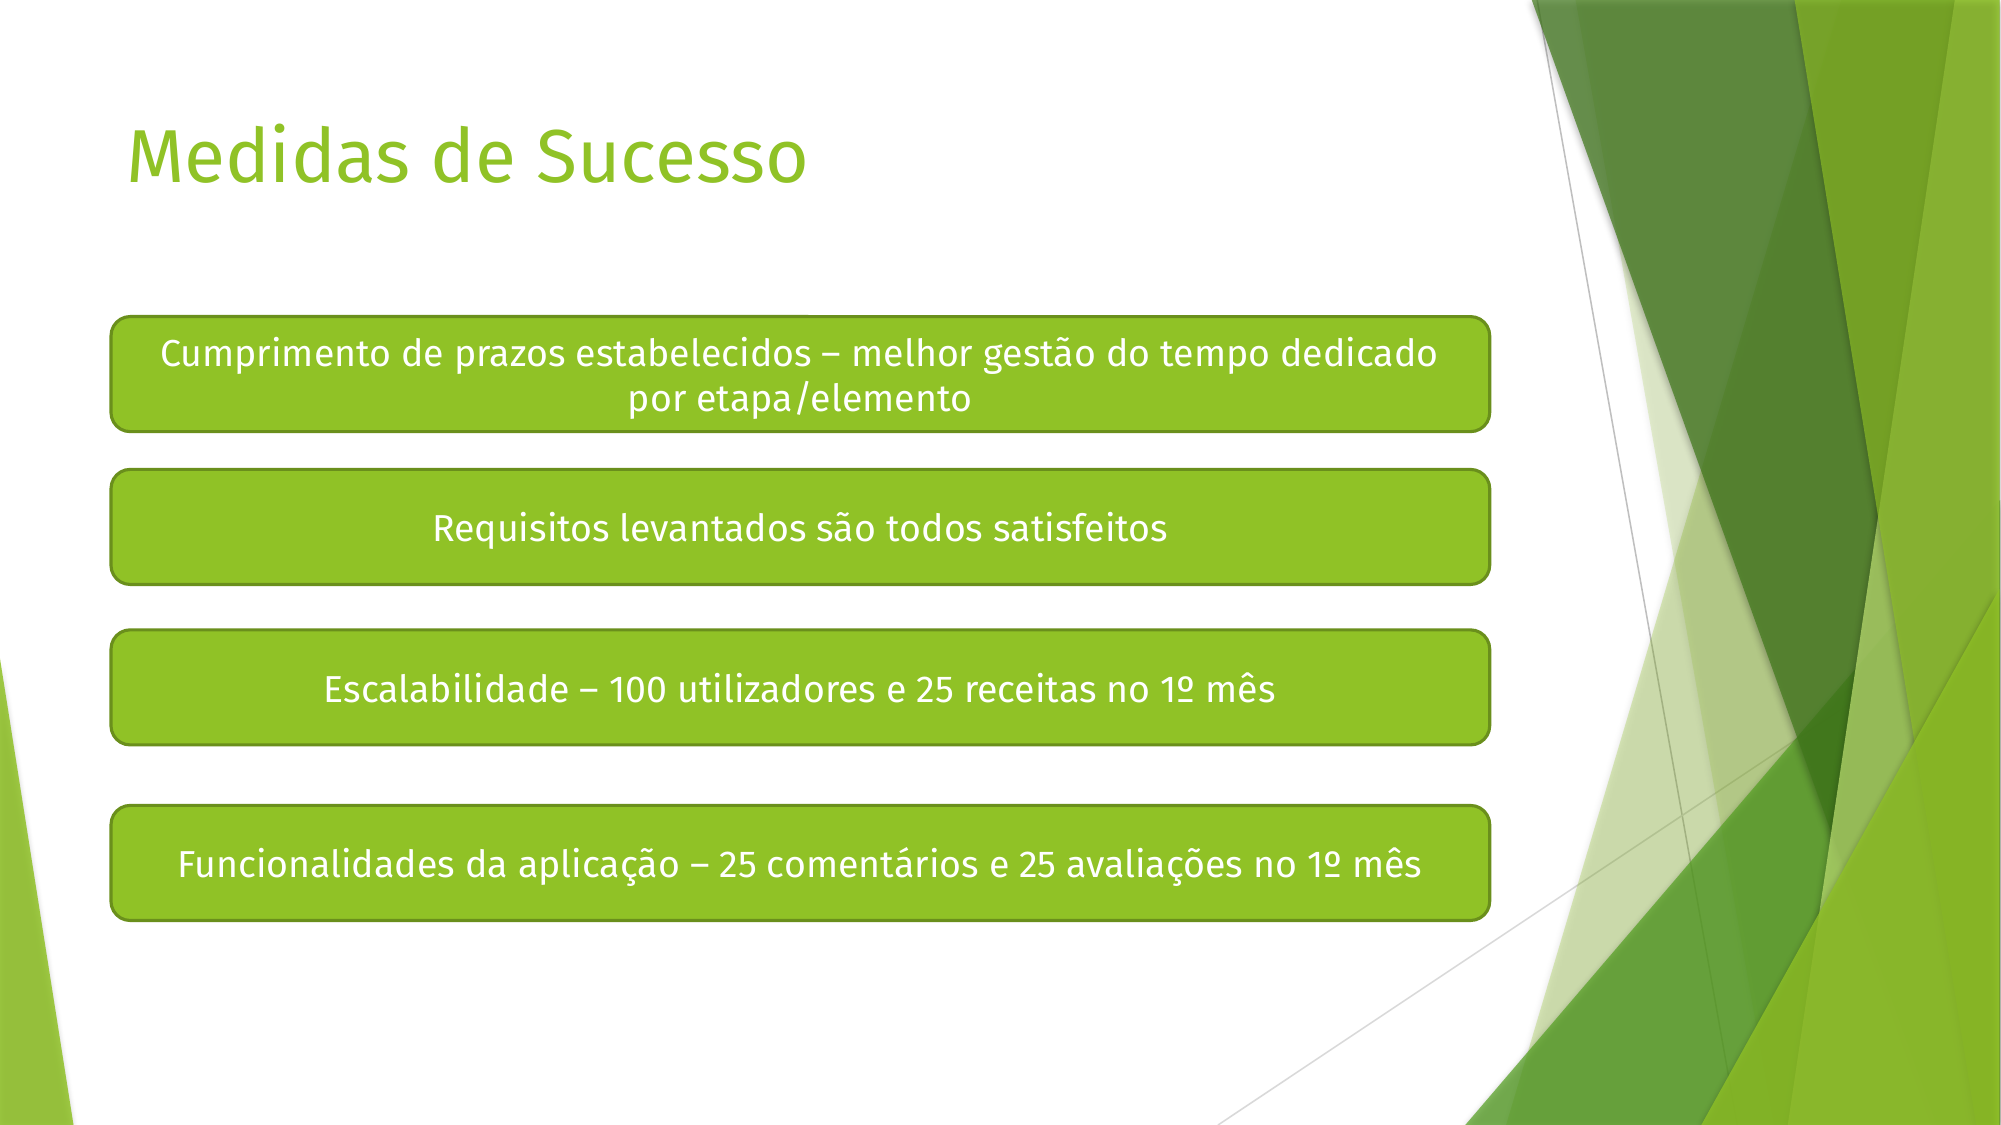

# Medidas de Sucesso
Cumprimento de prazos estabelecidos – melhor gestão do tempo dedicado por etapa/elemento
Requisitos levantados são todos satisfeitos
Escalabilidade – 100 utilizadores e 25 receitas no 1º mês
Funcionalidades da aplicação – 25 comentários e 25 avaliações no 1º mês